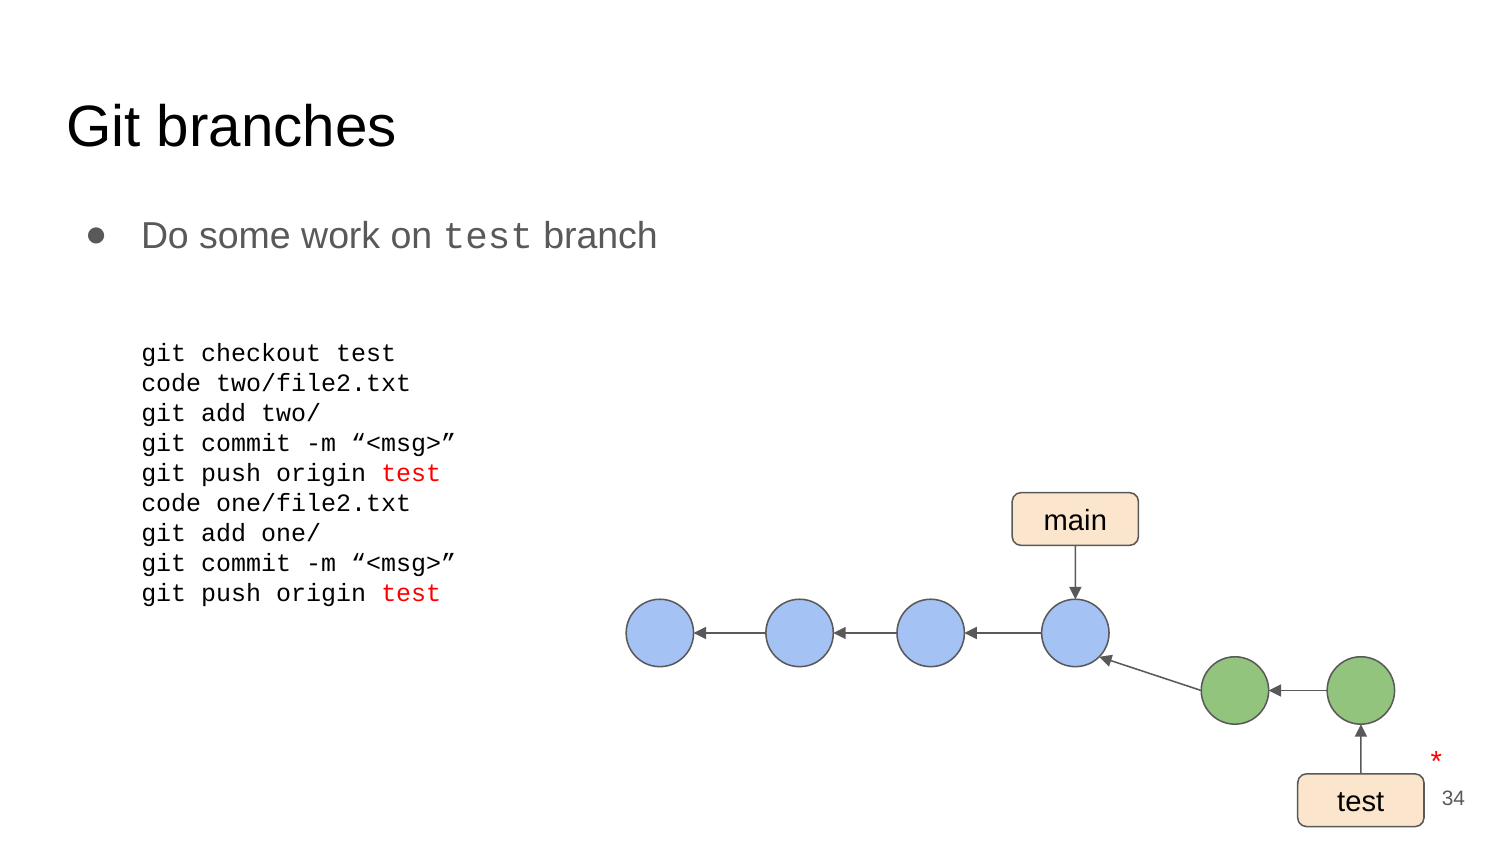

# Git branches
Do some work on test branch
git checkout test
code two/file2.txt
git add two/
git commit -m “<msg>”
git push origin test
code one/file2.txt
git add one/
git commit -m “<msg>”
git push origin test
main

*
34
test